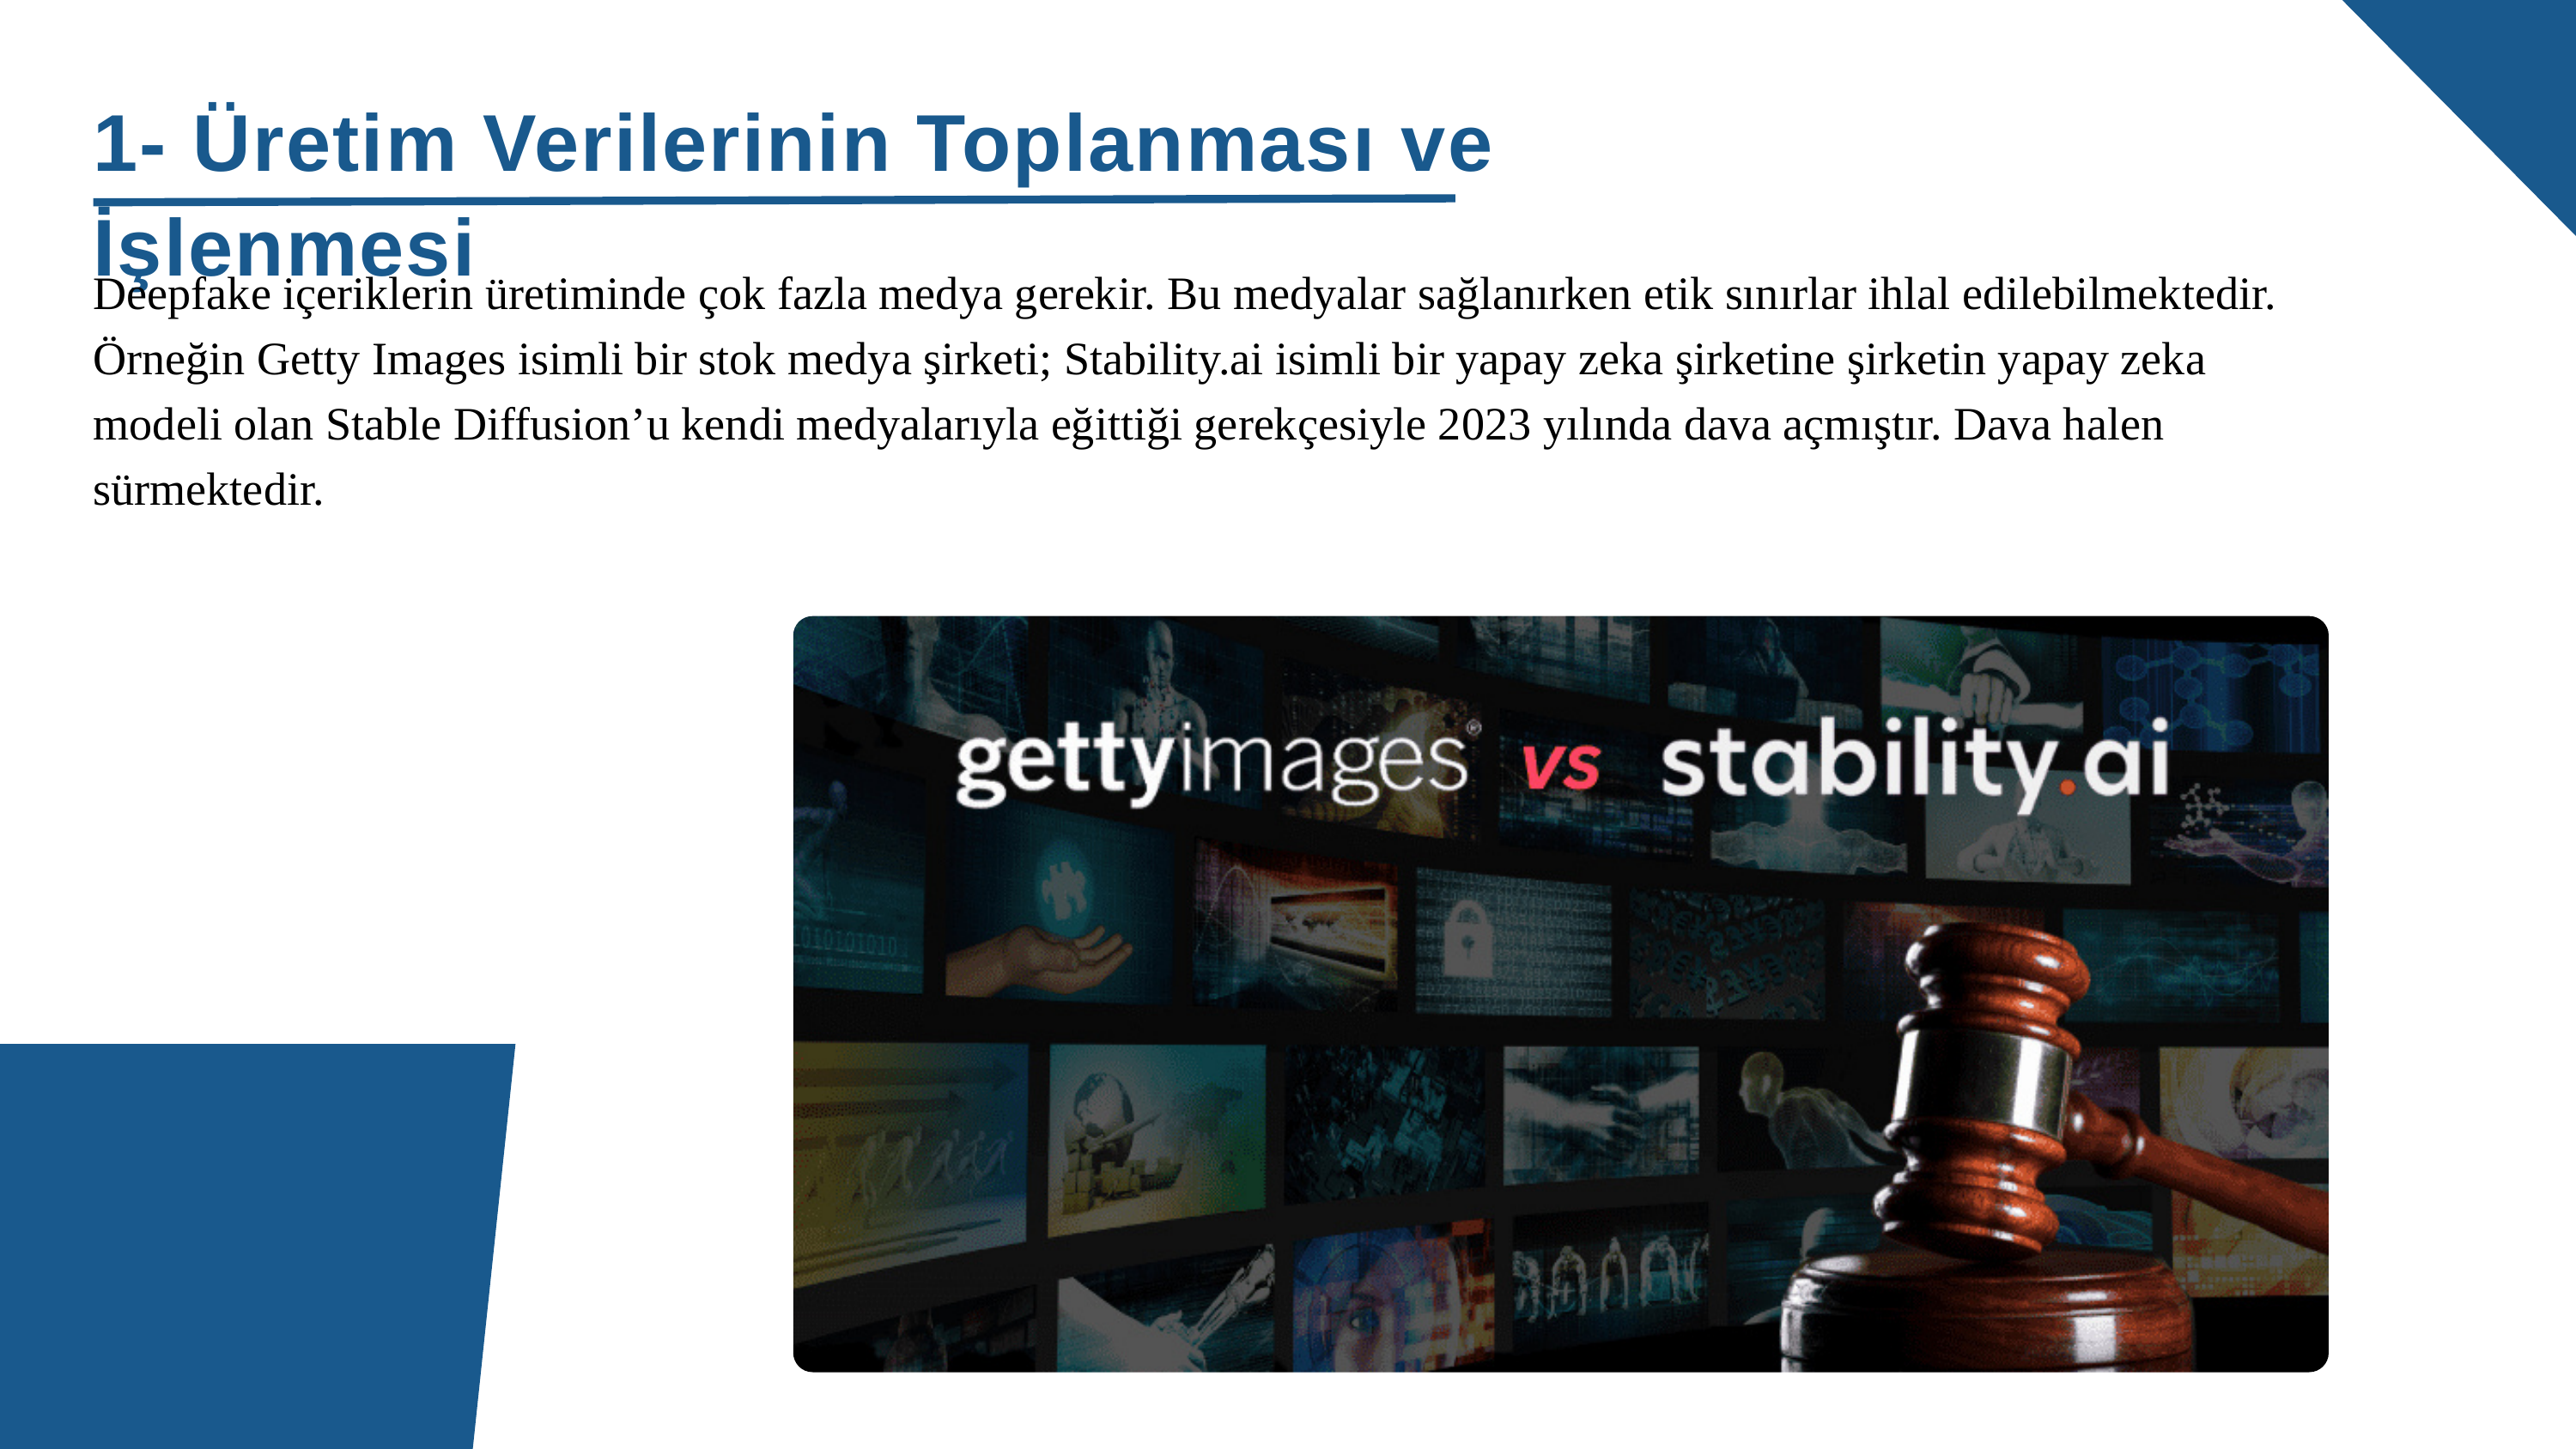

1- Üretim Verilerinin Toplanması ve İşlenmesi

Deepfake içeriklerin üretiminde çok fazla medya gerekir. Bu medyalar sağlanırken etik sınırlar ihlal edilebilmektedir.
Örneğin Getty Images isimli bir stok medya şirketi; Stability.ai isimli bir yapay zeka şirketine şirketin yapay zeka modeli olan Stable Diffusion’u kendi medyalarıyla eğittiği gerekçesiyle 2023 yılında dava açmıştır. Dava halen sürmektedir.